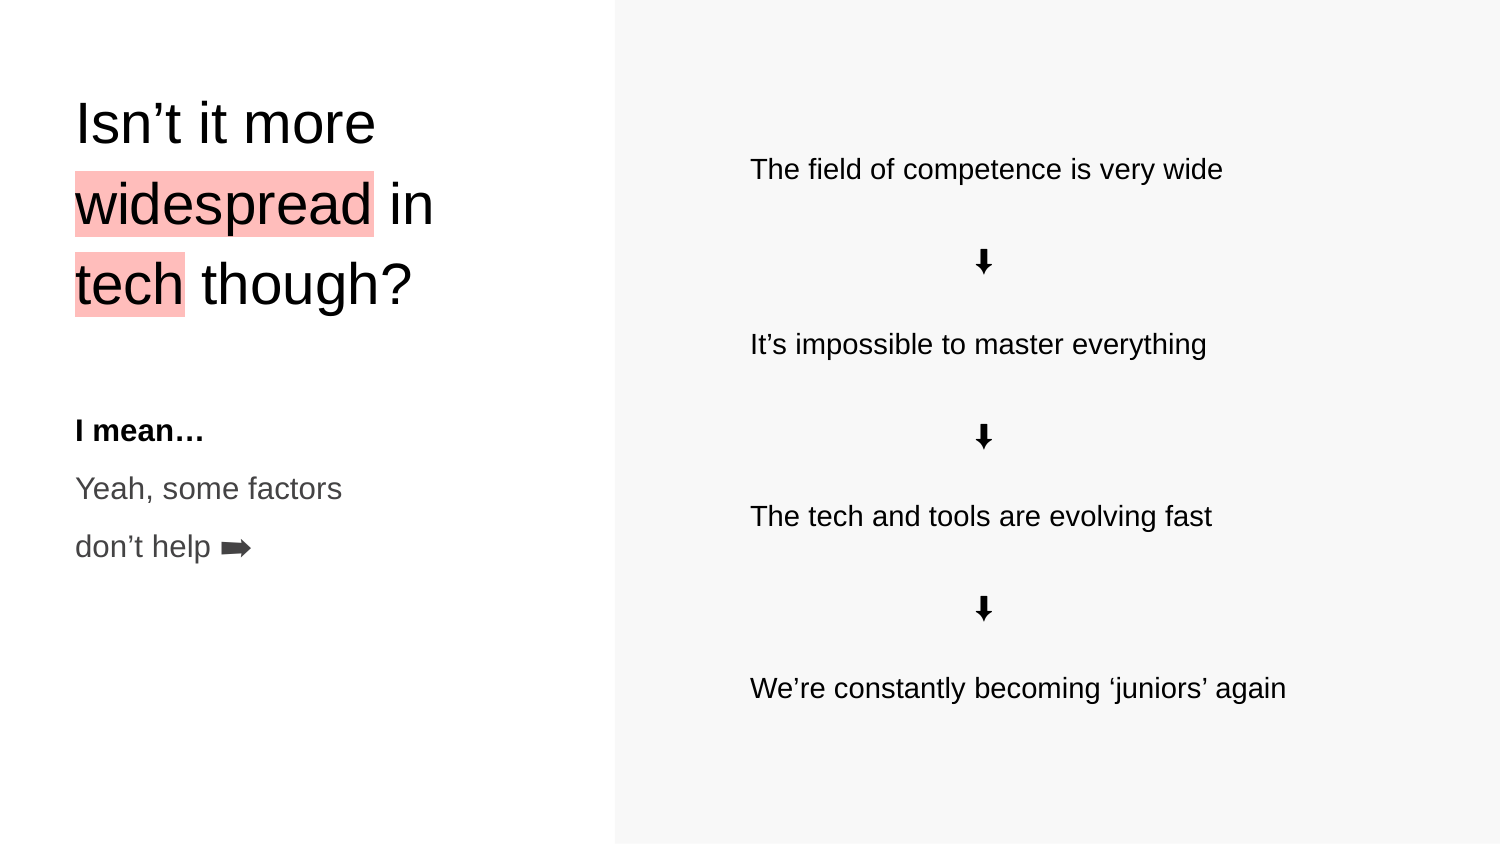

The field of competence is very wide

⬇️

It’s impossible to master everything

⬇️

The tech and tools are evolving fast

⬇️

We’re constantly becoming ‘juniors’ again
Isn’t it more widespread in tech though?
I mean…
Yeah, some factors
don’t help ➡️